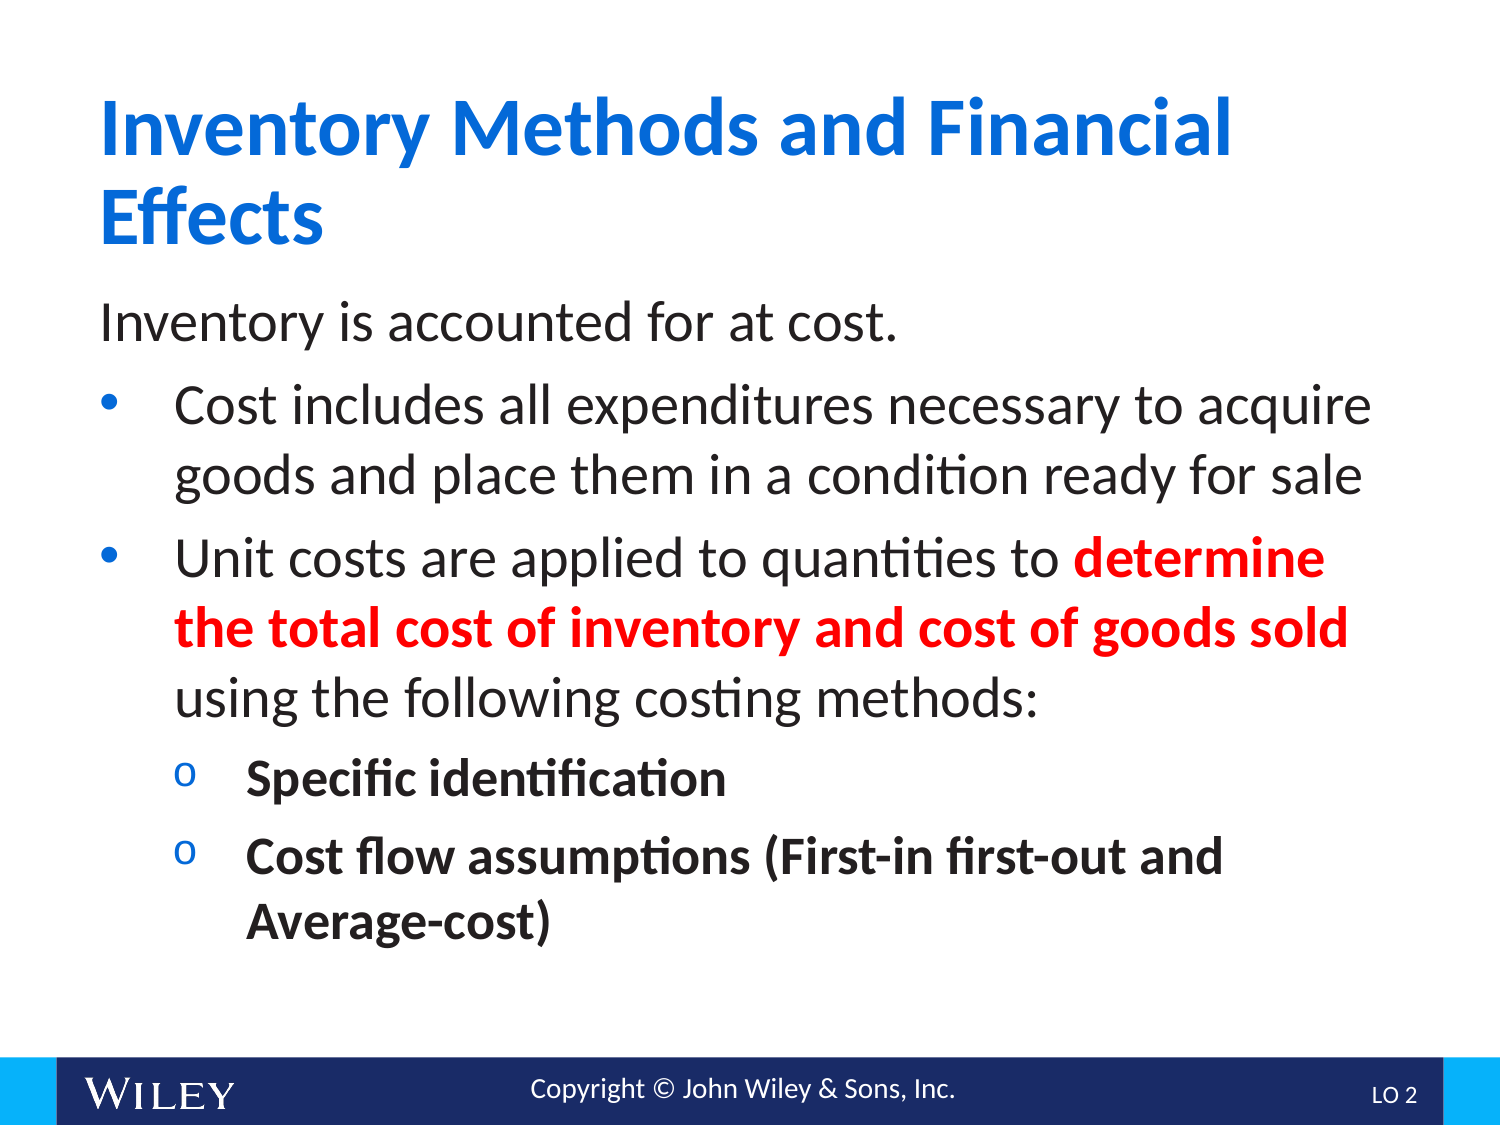

# Inventory Methods and Financial Effects
Inventory is accounted for at cost.
Cost includes all expenditures necessary to acquire goods and place them in a condition ready for sale
Unit costs are applied to quantities to determine the total cost of inventory and cost of goods sold using the following costing methods:
Specific identification
Cost flow assumptions (First-in first-out and Average-cost)
L O 2